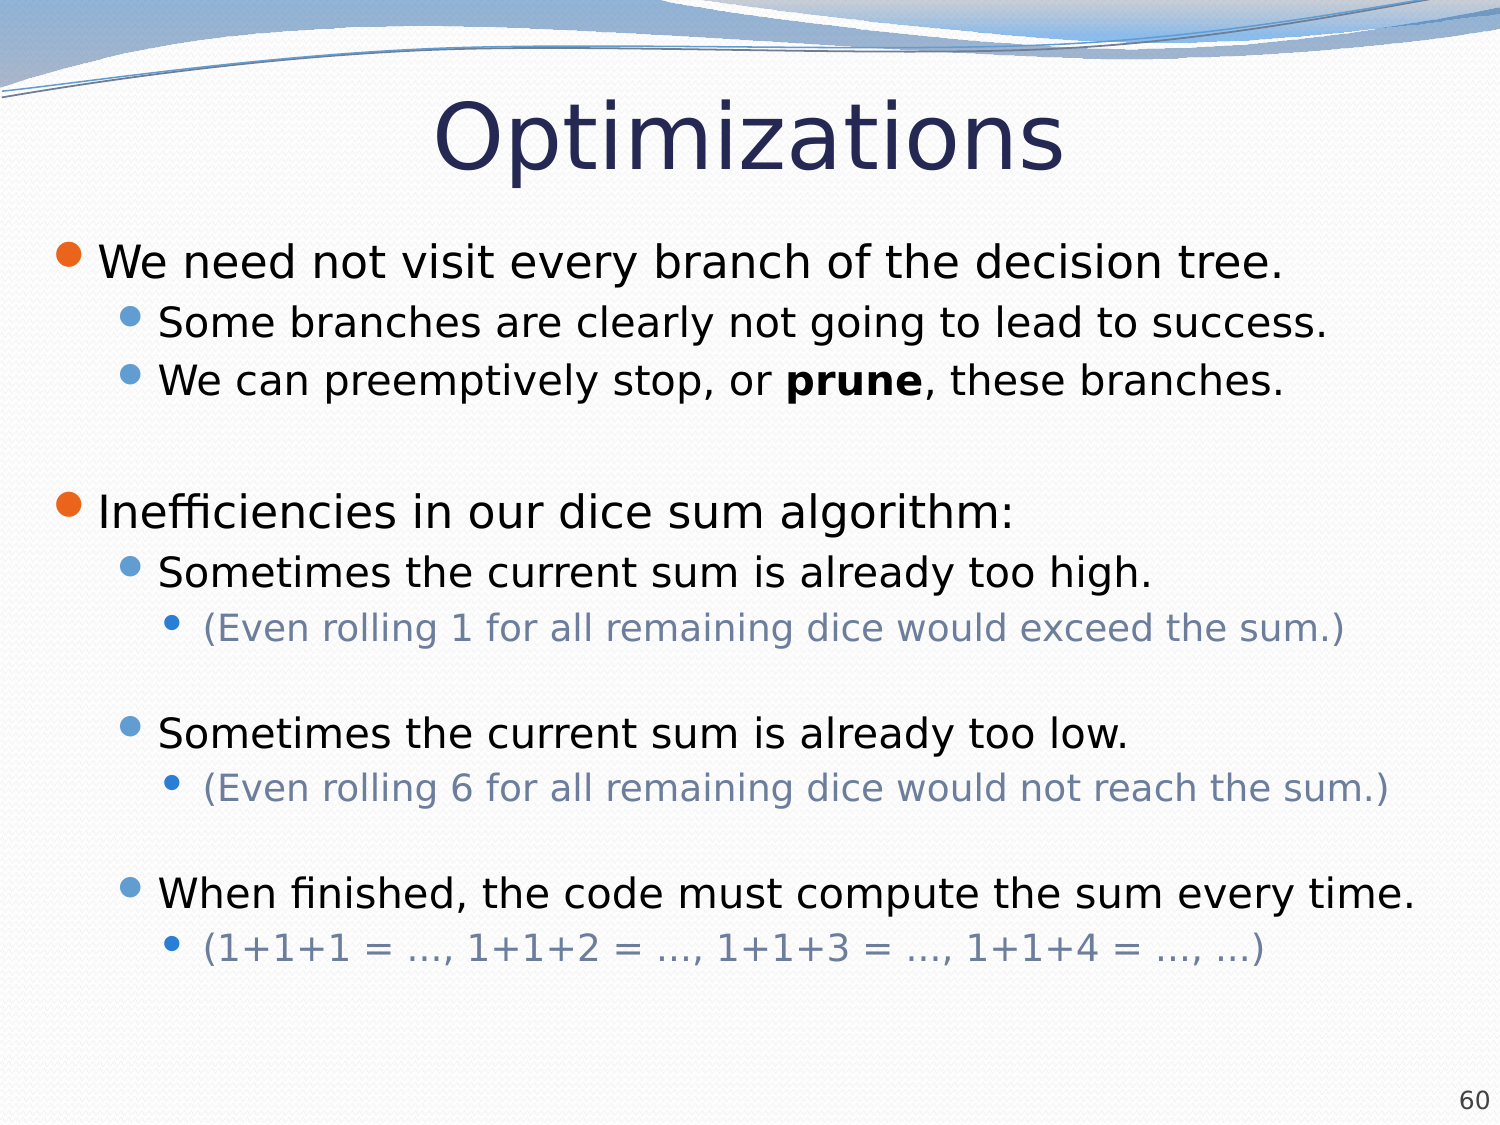

# Optimizations
We need not visit every branch of the decision tree.
Some branches are clearly not going to lead to success.
We can preemptively stop, or prune, these branches.

Inefficiencies in our dice sum algorithm:
Sometimes the current sum is already too high.
(Even rolling 1 for all remaining dice would exceed the sum.)

Sometimes the current sum is already too low.
(Even rolling 6 for all remaining dice would not reach the sum.)

When finished, the code must compute the sum every time.
(1+1+1 = ..., 1+1+2 = ..., 1+1+3 = ..., 1+1+4 = ..., ...)